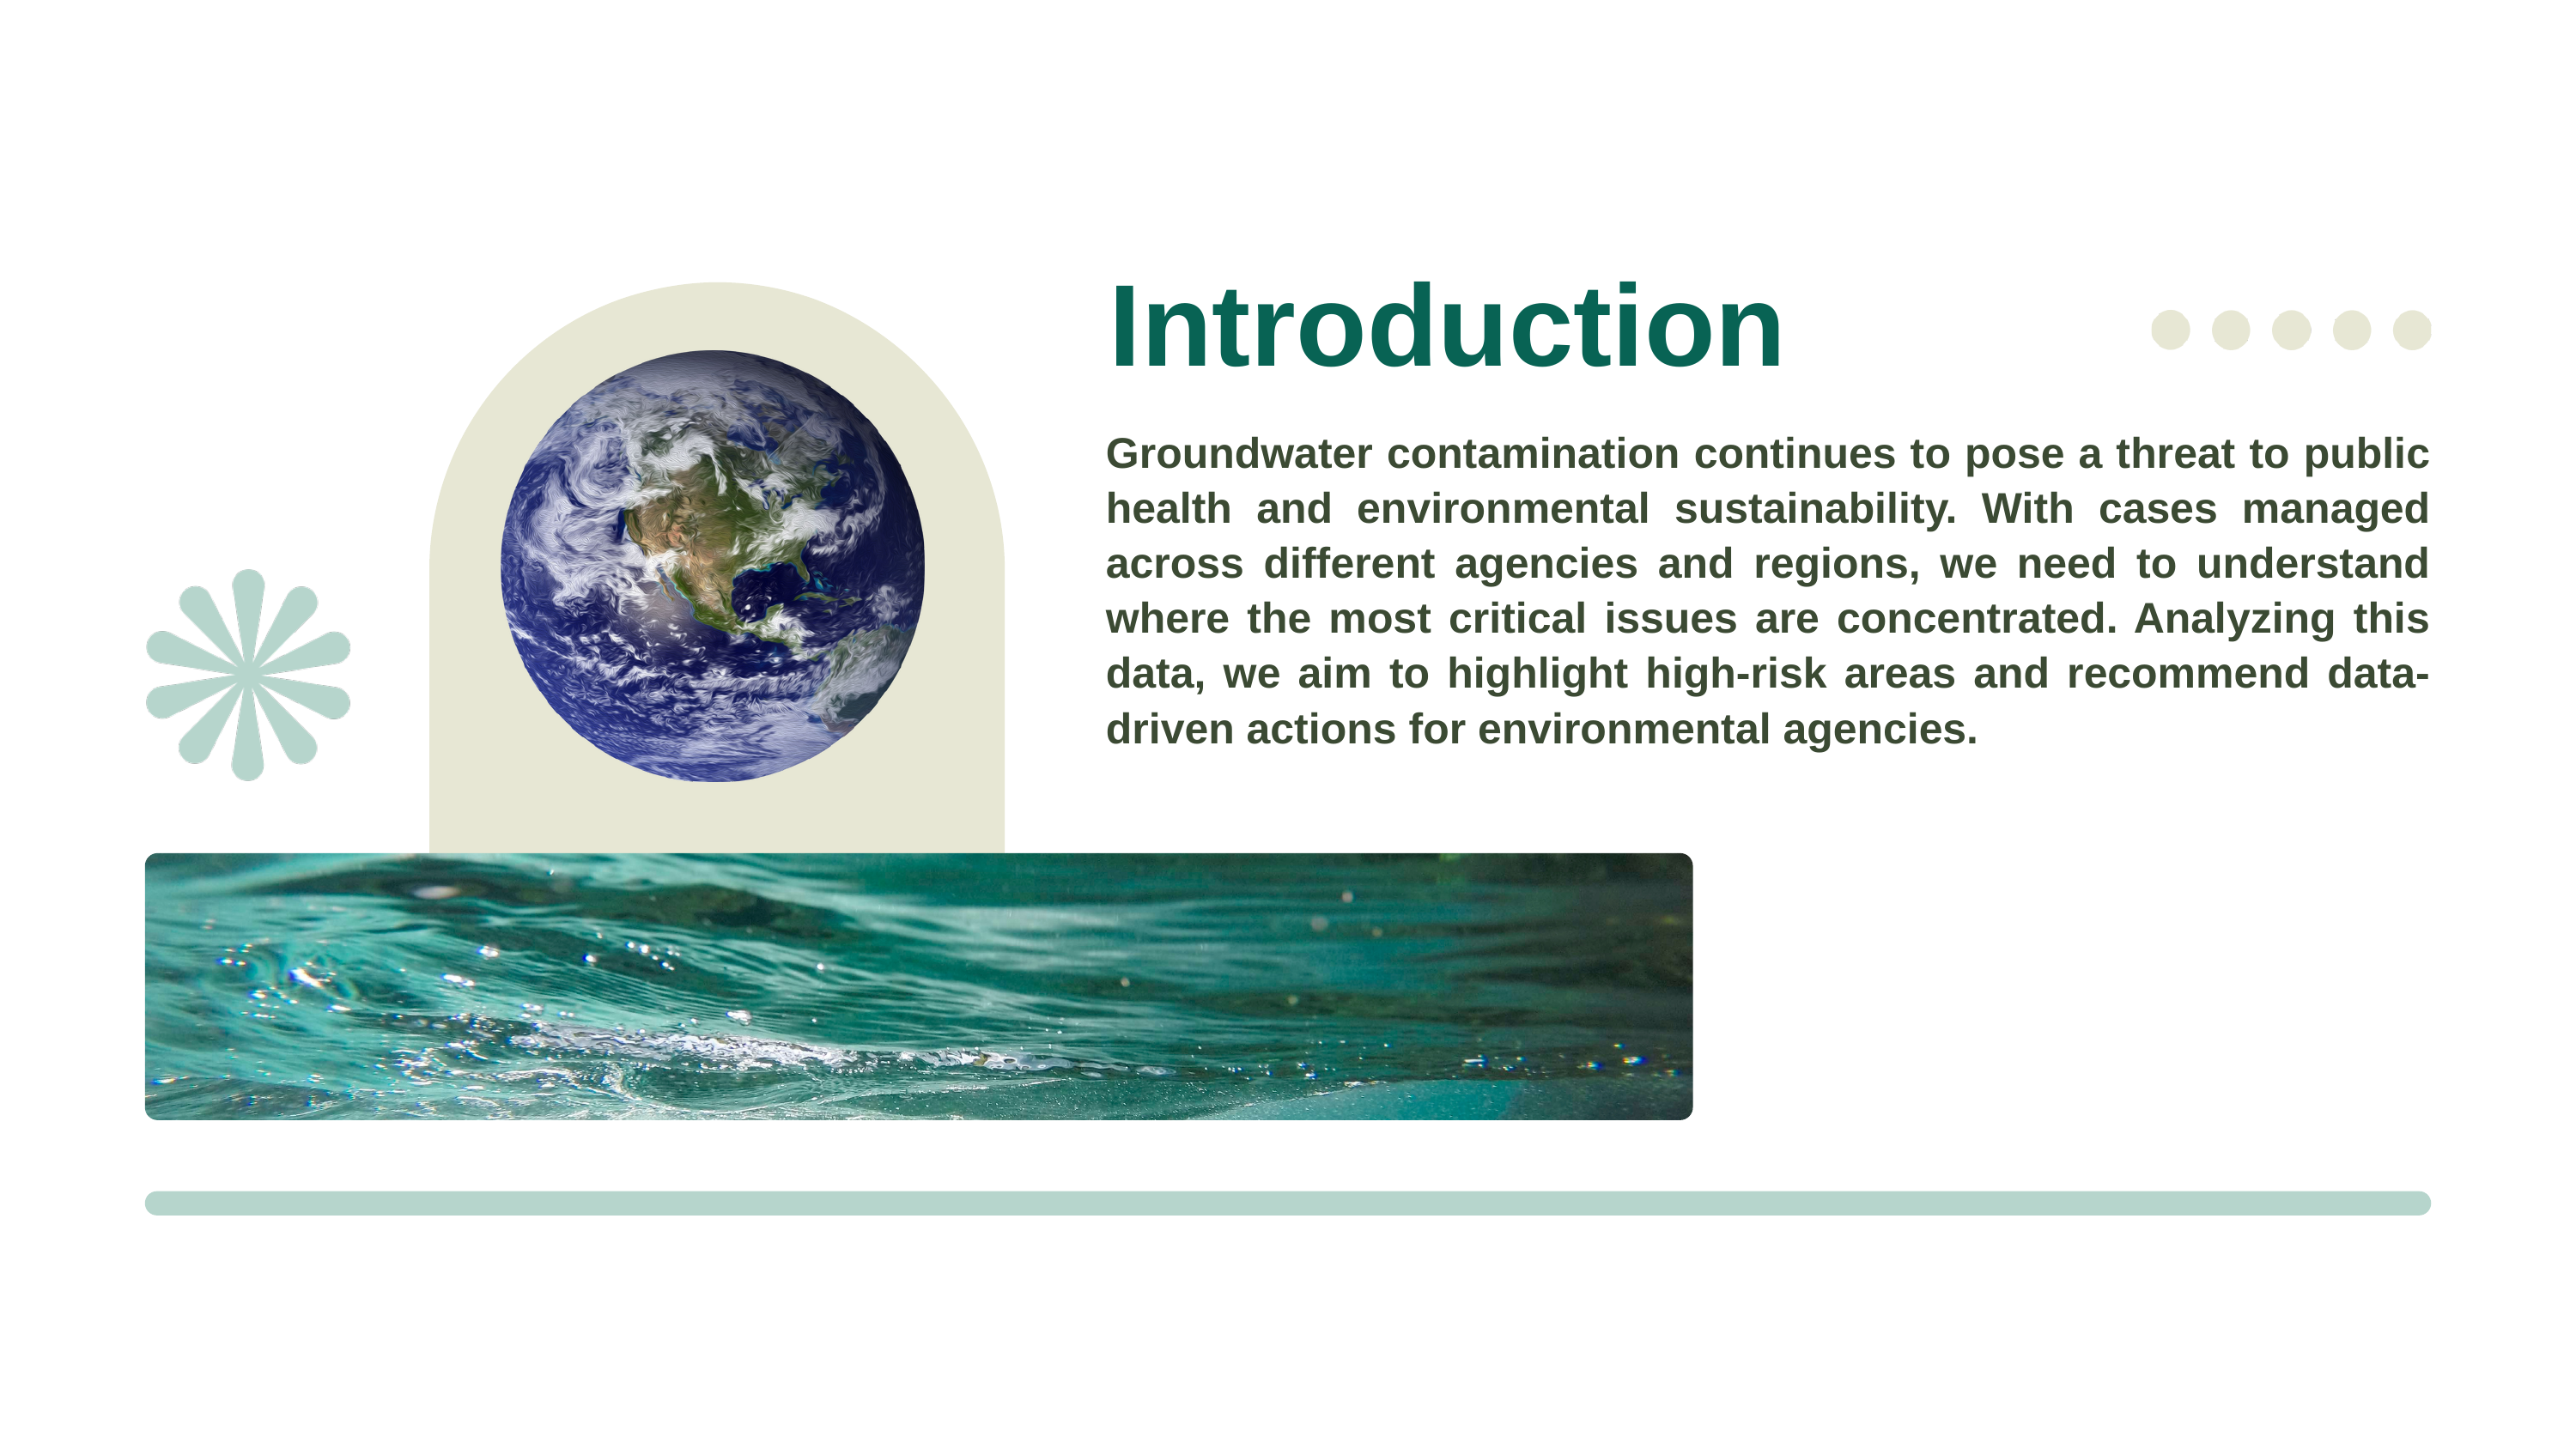

Introduction

Groundwater contamination continues to pose a threat to public health and environmental sustainability. With cases managed across different agencies and regions, we need to understand where the most critical issues are concentrated. Analyzing this data, we aim to highlight high-risk areas and recommend data-driven actions for environmental agencies.